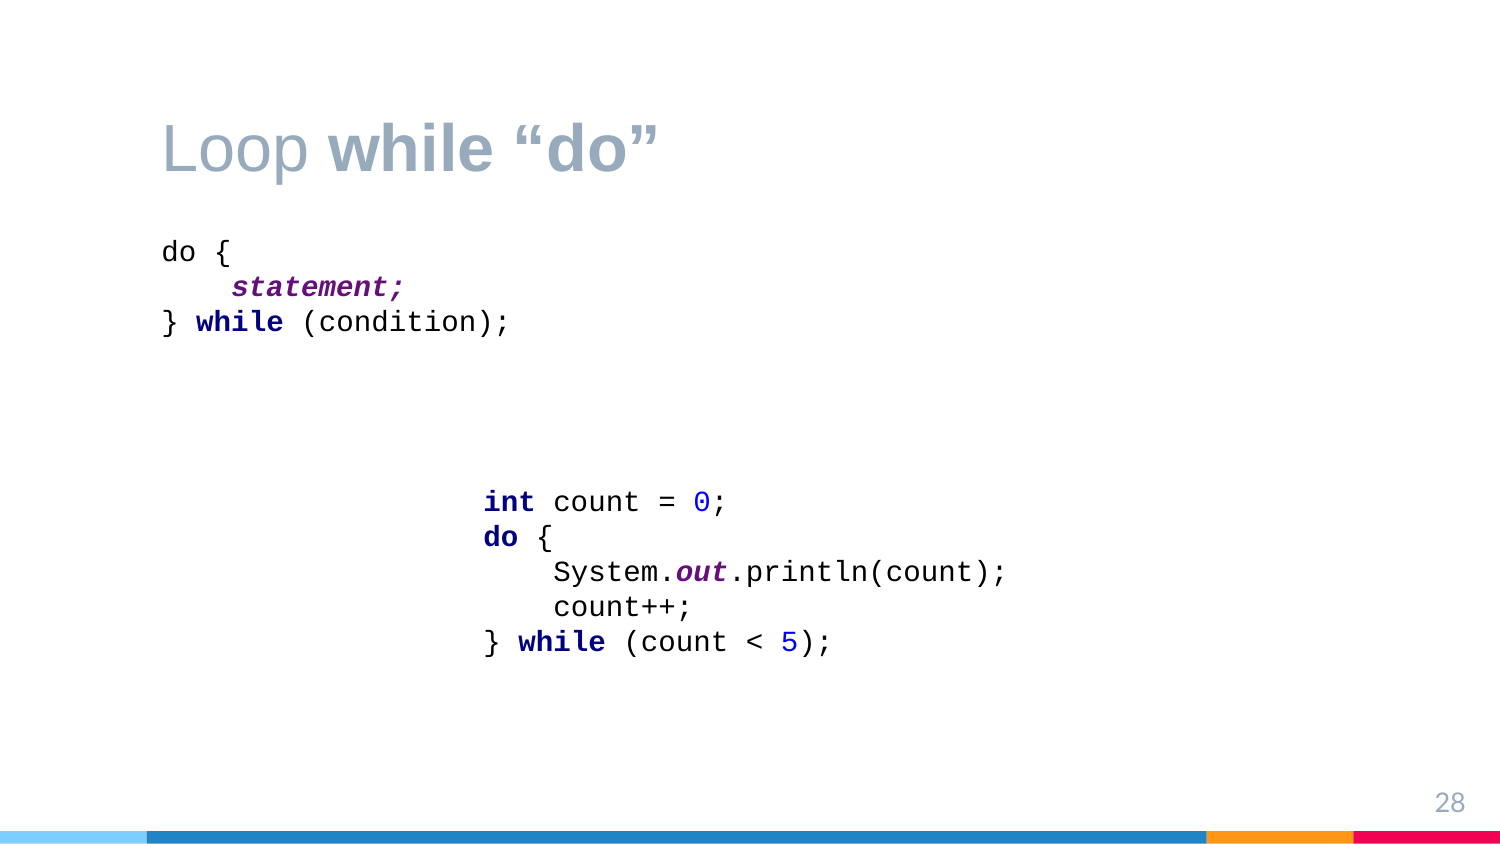

# Loop while “do”
do {
    statement;
} while (condition);
int count = 0;
do {
    System.out.println(count);
    count++;
} while (count < 5);
28